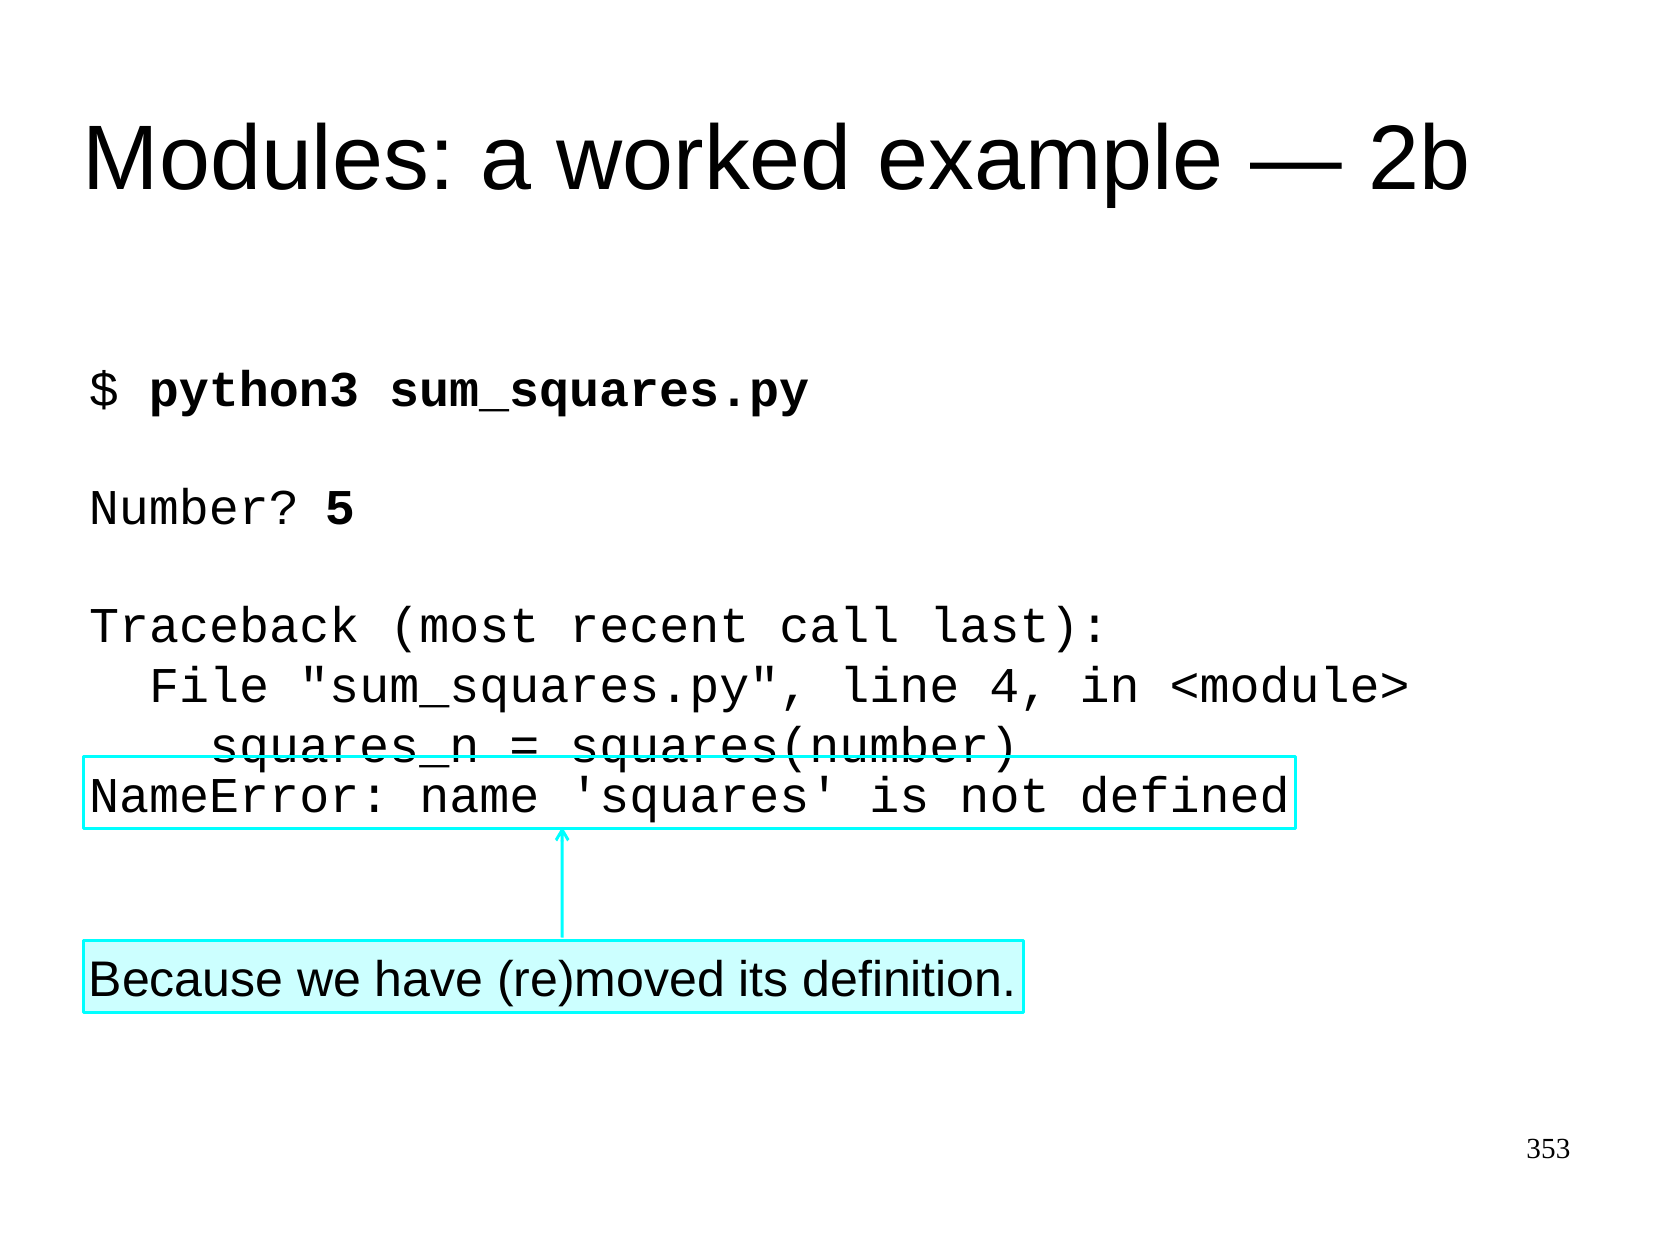

Modules: a worked example ― 2b
$
python3 sum_squares.py
Number?
5
Traceback (most recent call last):
  File "sum_squares.py", line 4, in <module>
    squares_n = squares(number)
NameError: name 'squares' is not defined

Because we have (re)moved its definition.
353